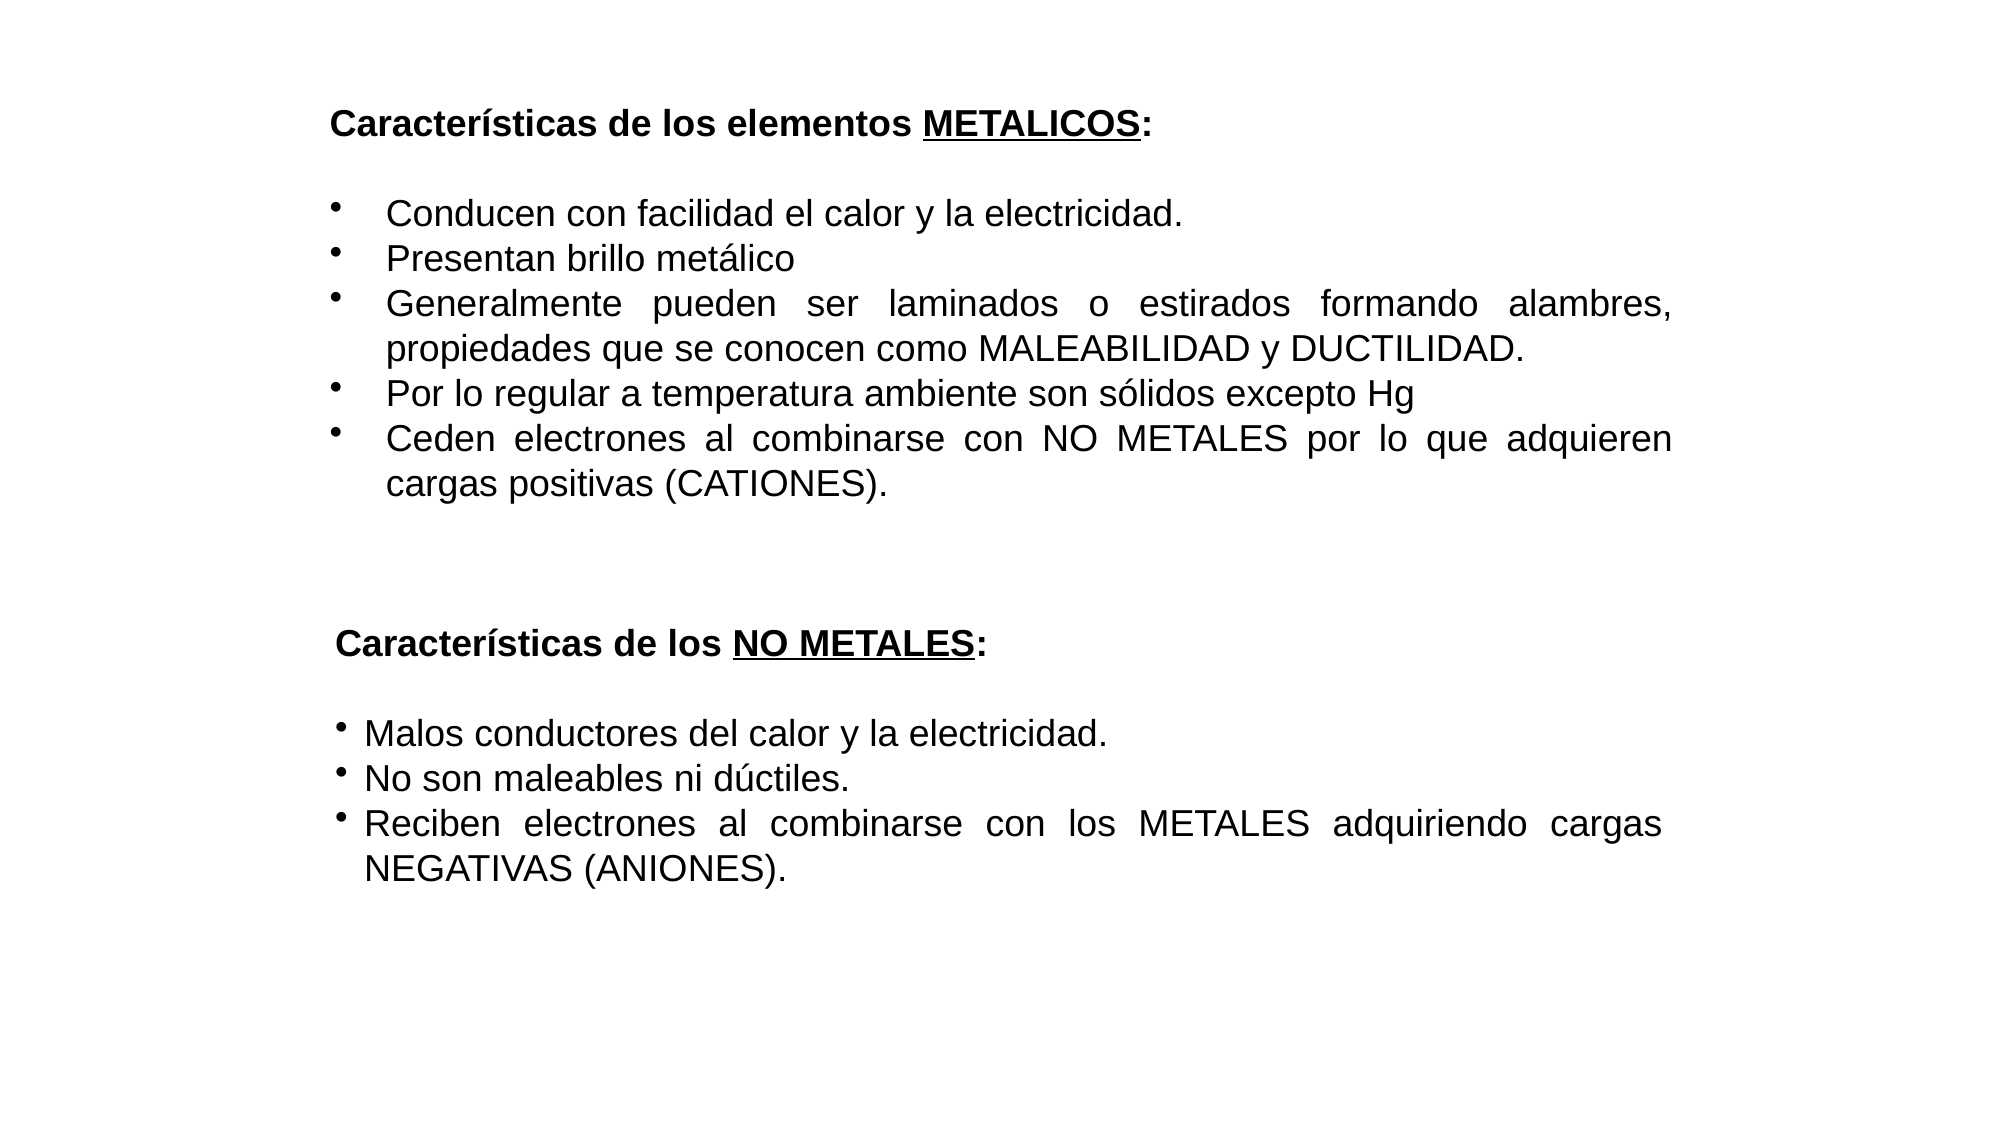

Características de los elementos METALICOS:

Conducen con facilidad el calor y la electricidad.
Presentan brillo metálico
Generalmente pueden ser laminados o estirados formando alambres, propiedades que se conocen como MALEABILIDAD y DUCTILIDAD.
Por lo regular a temperatura ambiente son sólidos excepto Hg
Ceden electrones al combinarse con NO METALES por lo que adquieren cargas positivas (CATIONES).

Características de los NO METALES:

Malos conductores del calor y la electricidad.
No son maleables ni dúctiles.
Reciben electrones al combinarse con los METALES adquiriendo cargas NEGATIVAS (ANIONES).